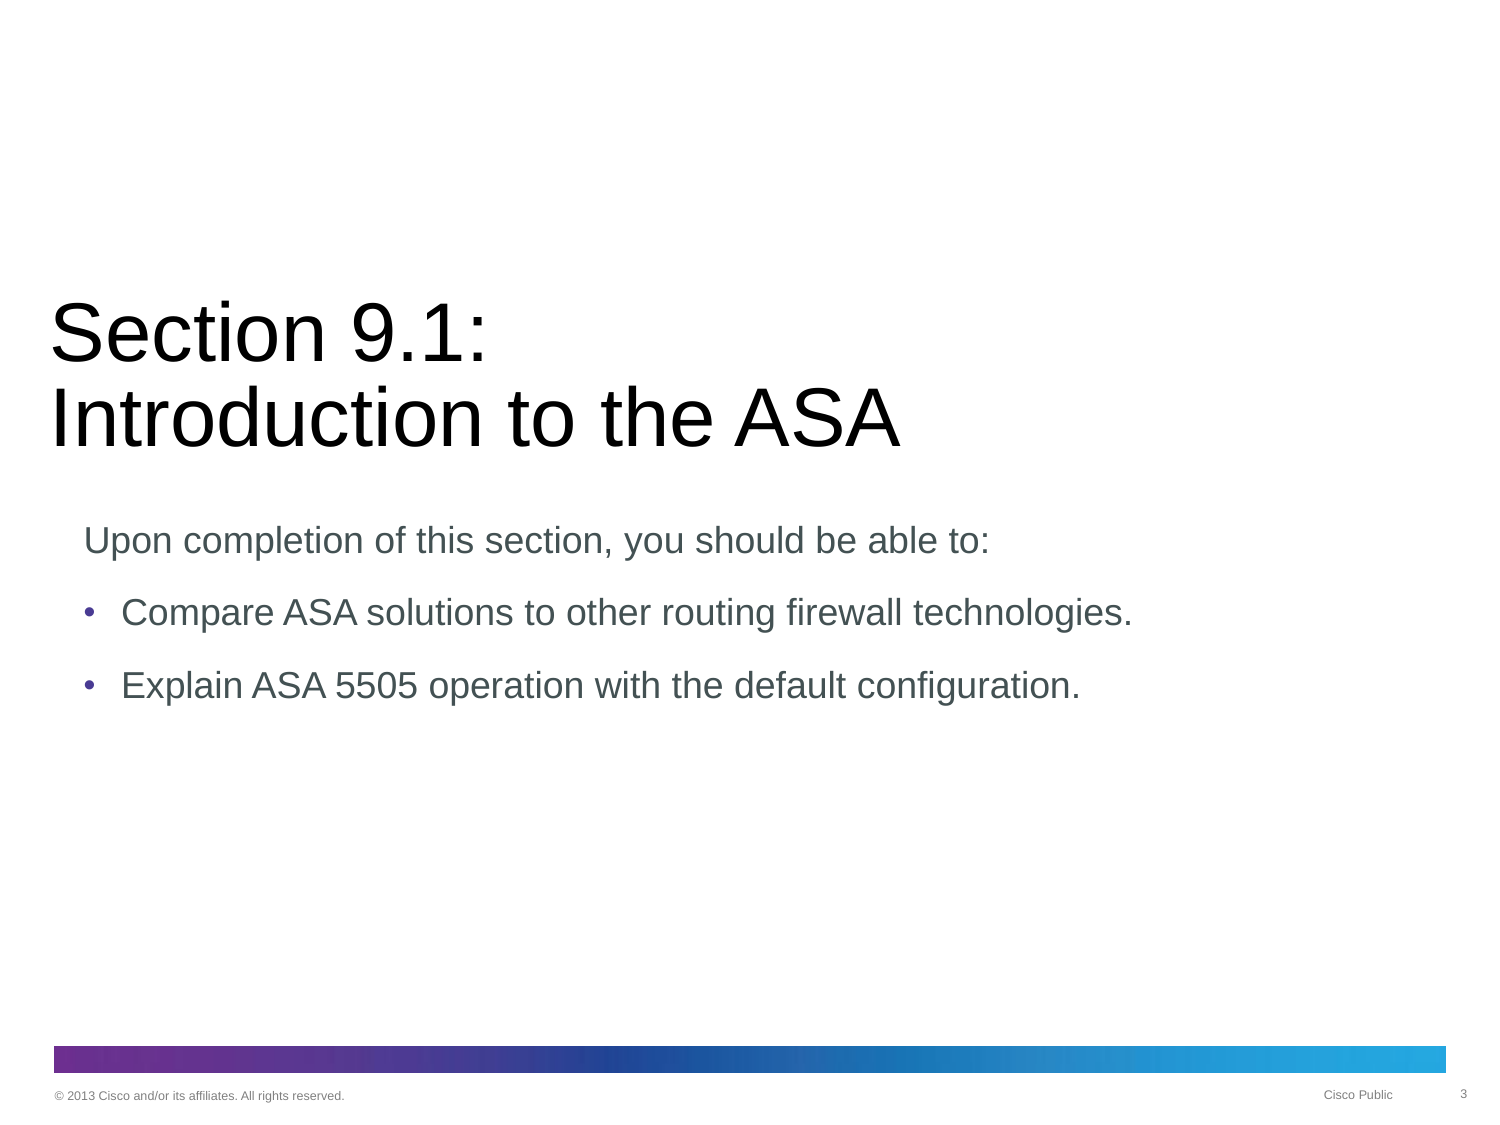

# Section 9.1: Introduction to the ASA
Upon completion of this section, you should be able to:
Compare ASA solutions to other routing firewall technologies.
Explain ASA 5505 operation with the default configuration.